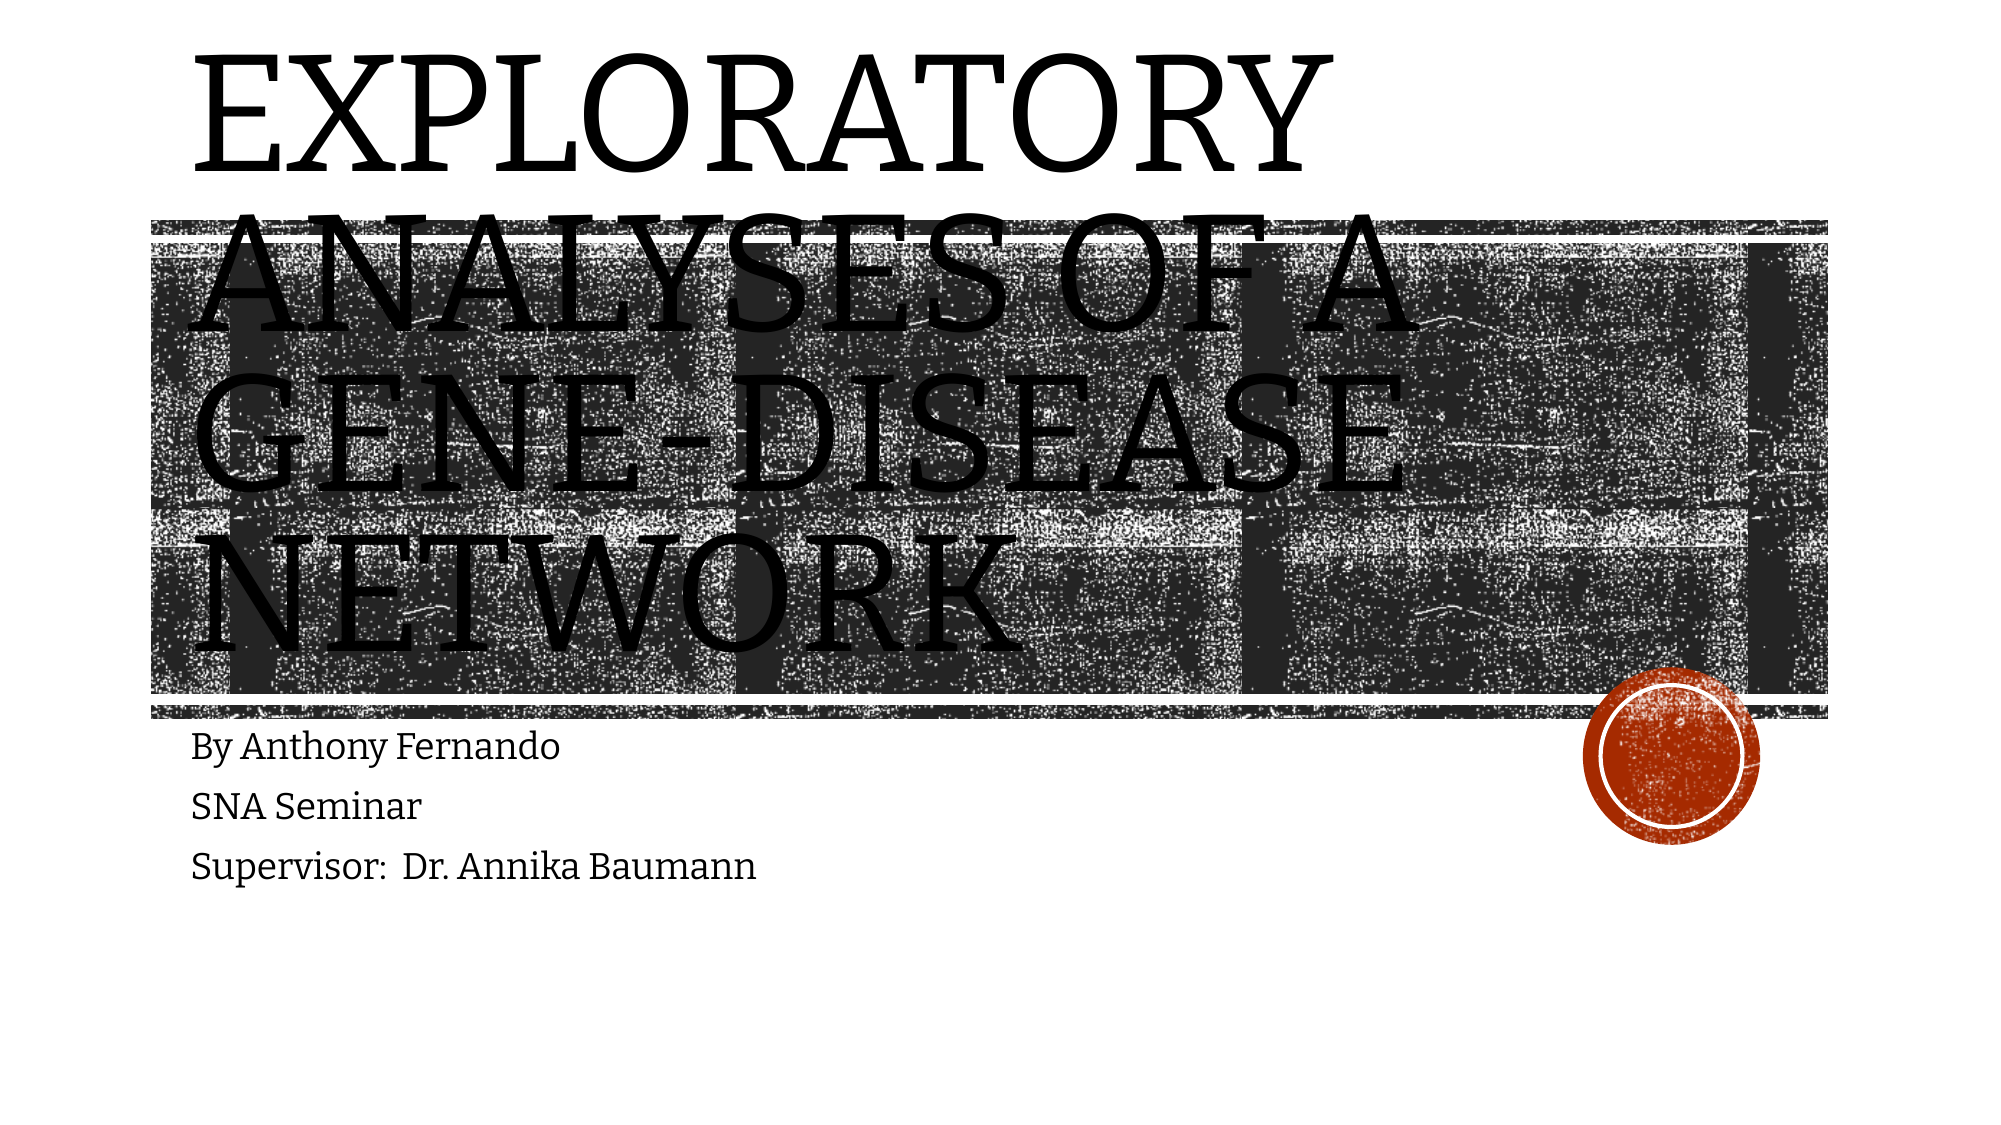

# Exploratory analyses of a Gene-Disease Network
By Anthony Fernando
SNA Seminar
Supervisor:  Dr. Annika Baumann